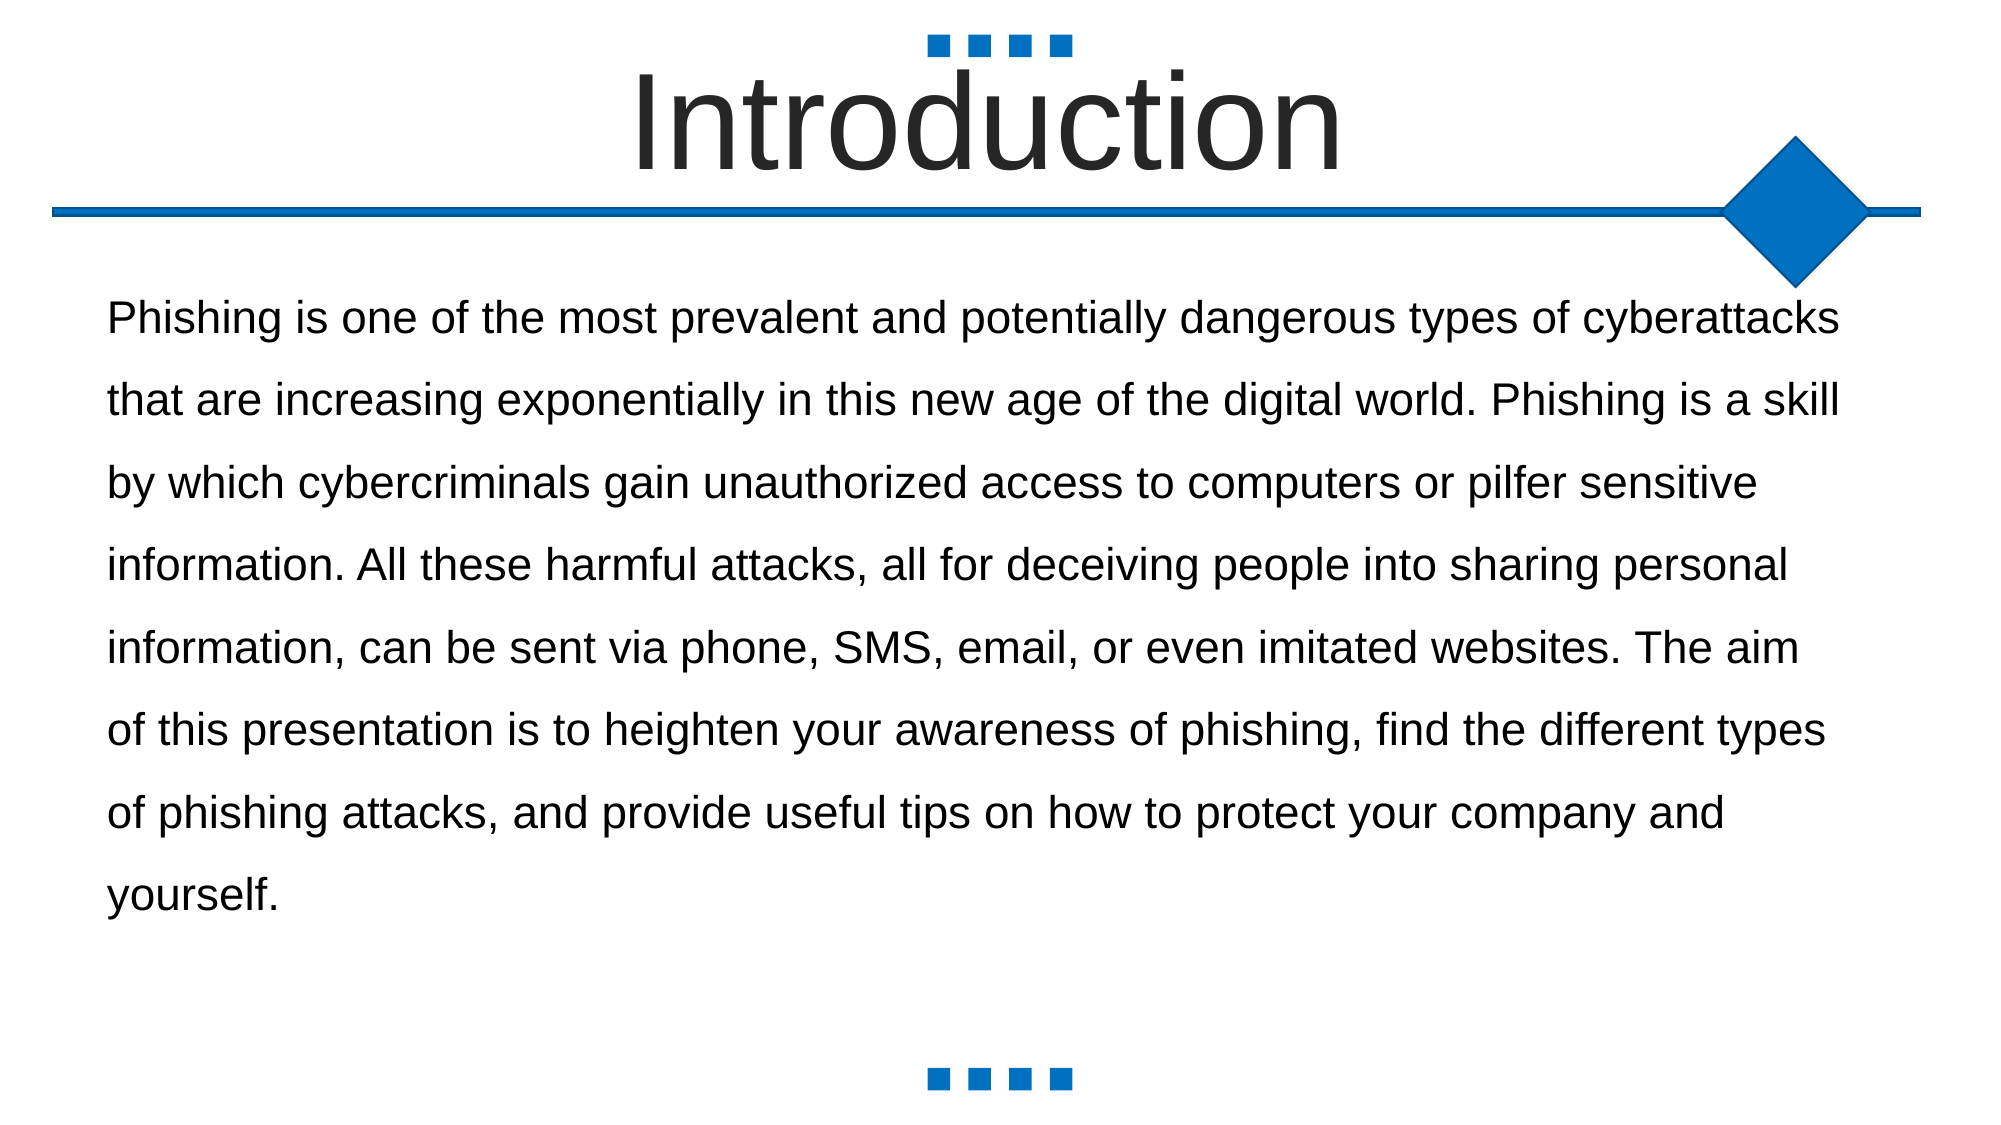

Introduction

Phishing is one of the most prevalent and potentially dangerous types of cyberattacks that are increasing exponentially in this new age of the digital world. Phishing is a skill by which cybercriminals gain unauthorized access to computers or pilfer sensitive information. All these harmful attacks, all for deceiving people into sharing personal information, can be sent via phone, SMS, email, or even imitated websites. The aim of this presentation is to heighten your awareness of phishing, find the different types of phishing attacks, and provide useful tips on how to protect your company and yourself.